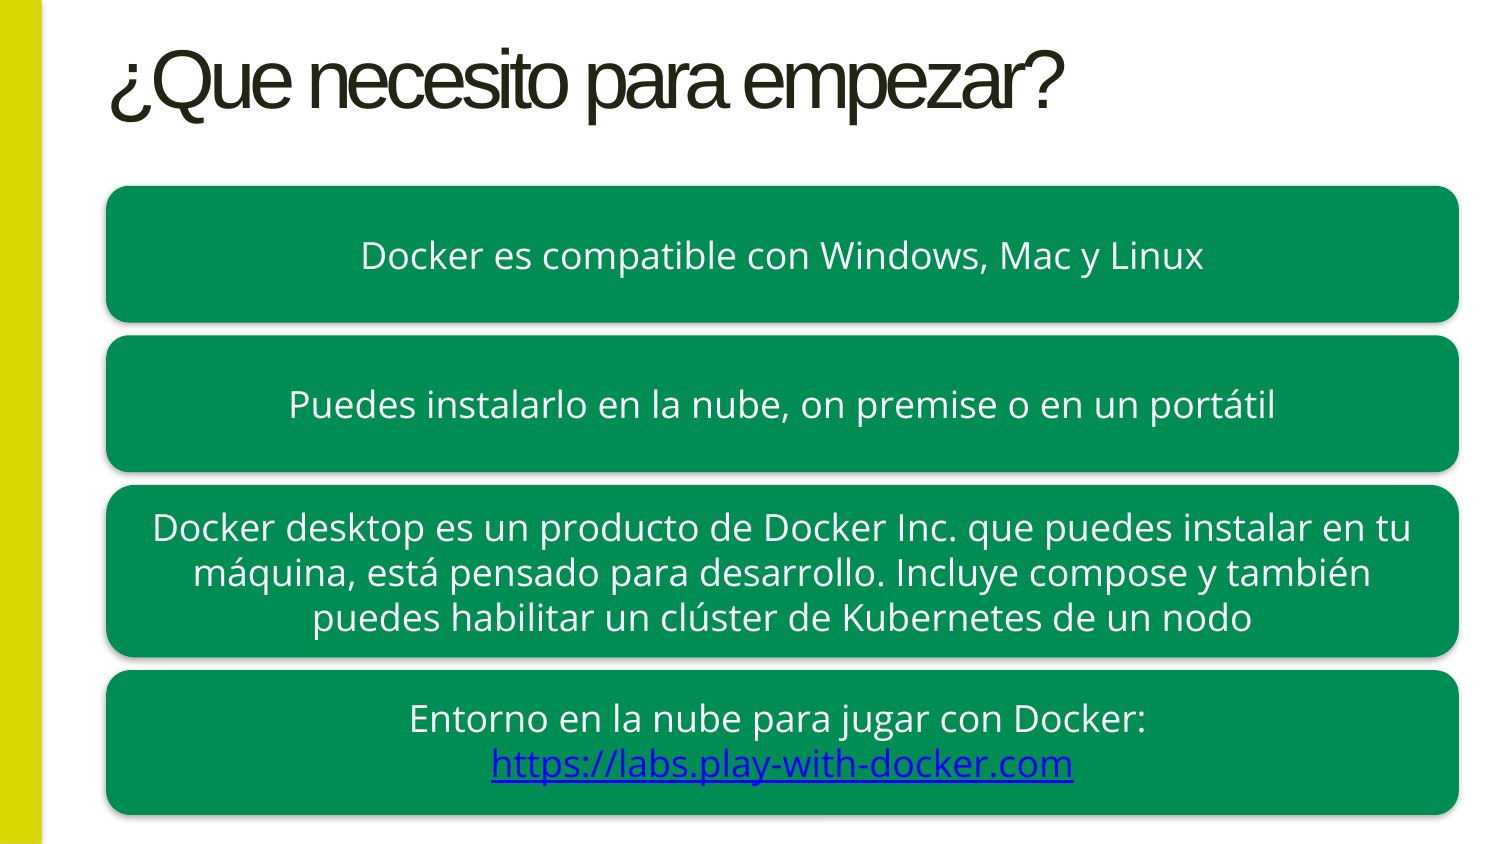

# ¿Que necesito para empezar?
Docker es compatible con Windows, Mac y Linux
Puedes instalarlo en la nube, on premise o en un portátil
Docker desktop es un producto de Docker Inc. que puedes instalar en tu máquina, está pensado para desarrollo. Incluye compose y también puedes habilitar un clúster de Kubernetes de un nodo
Entorno en la nube para jugar con Docker:
https://labs.play-with-docker.com